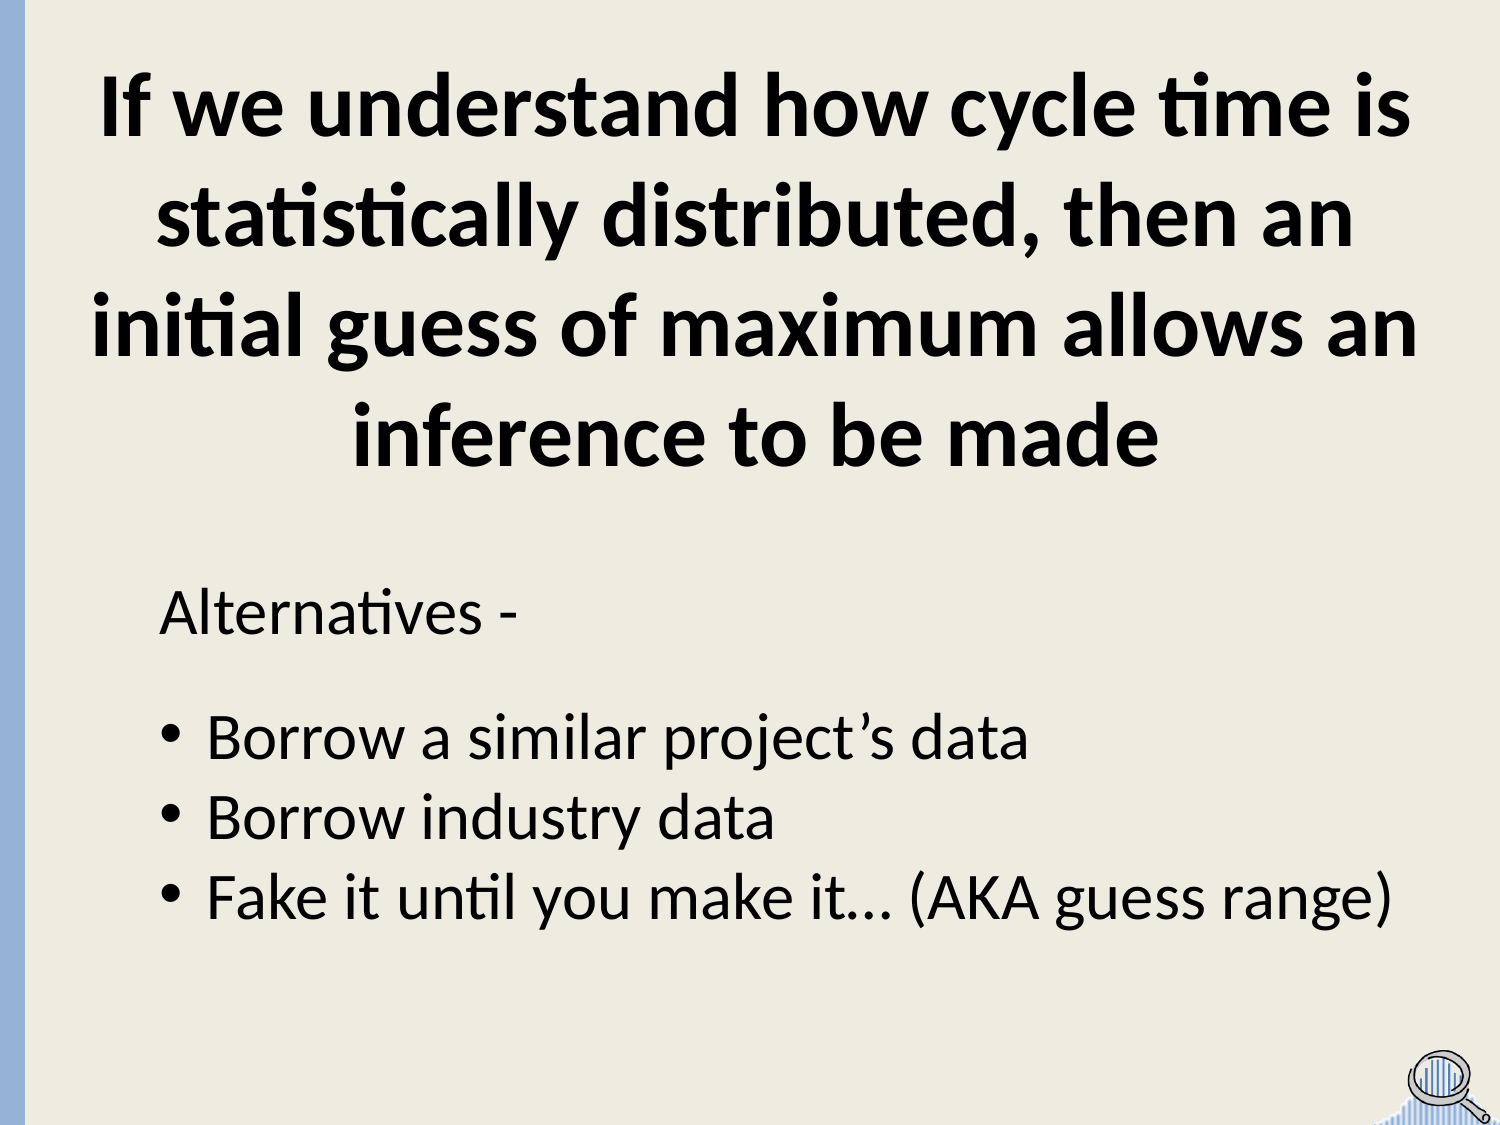

If we understand how cycle time is statistically distributed, then an initial guess of maximum allows an inference to be made
Alternatives -

Borrow a similar project’s data
Borrow industry data
Fake it until you make it… (AKA guess range)